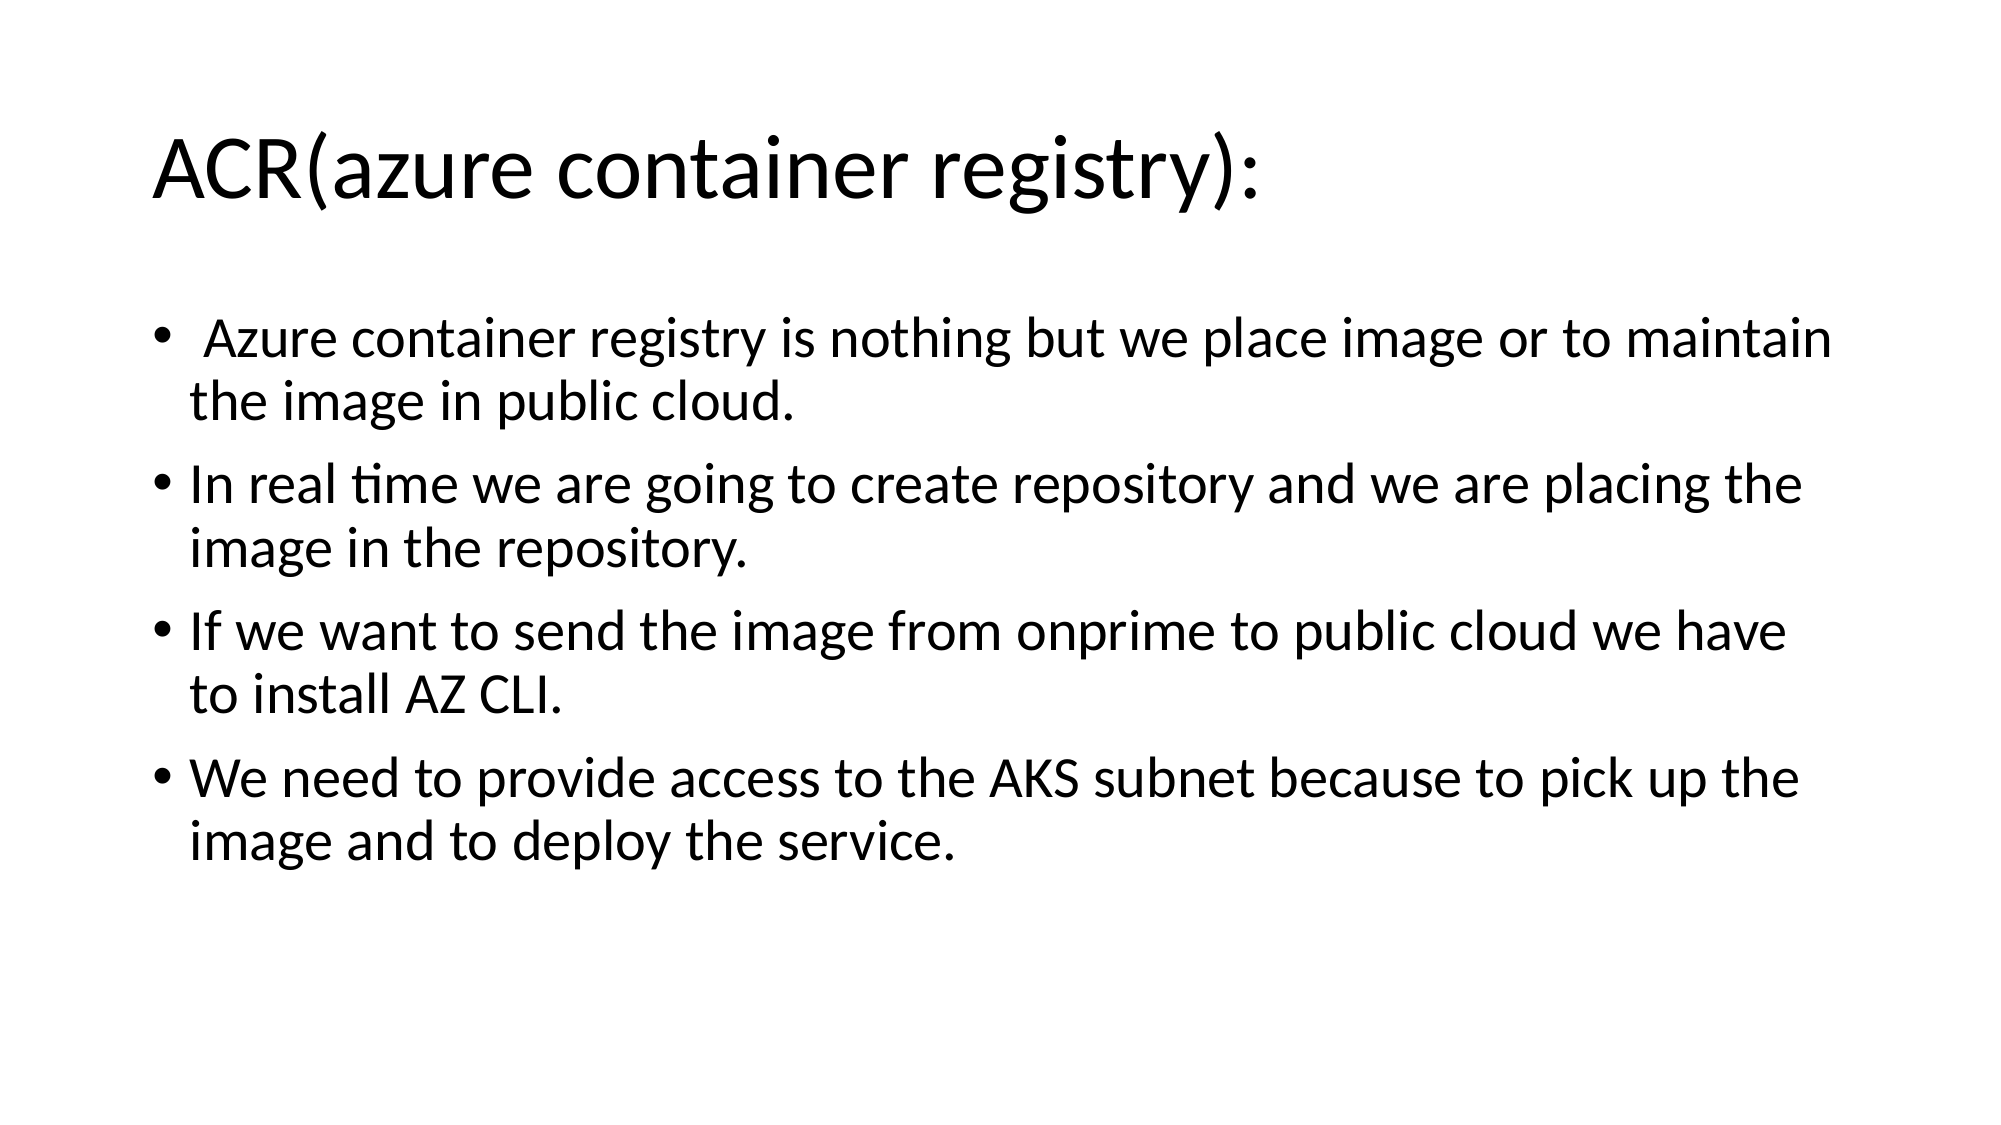

# ACR(azure container registry):
 Azure container registry is nothing but we place image or to maintain the image in public cloud.
In real time we are going to create repository and we are placing the image in the repository.
If we want to send the image from onprime to public cloud we have to install AZ CLI.
We need to provide access to the AKS subnet because to pick up the image and to deploy the service.